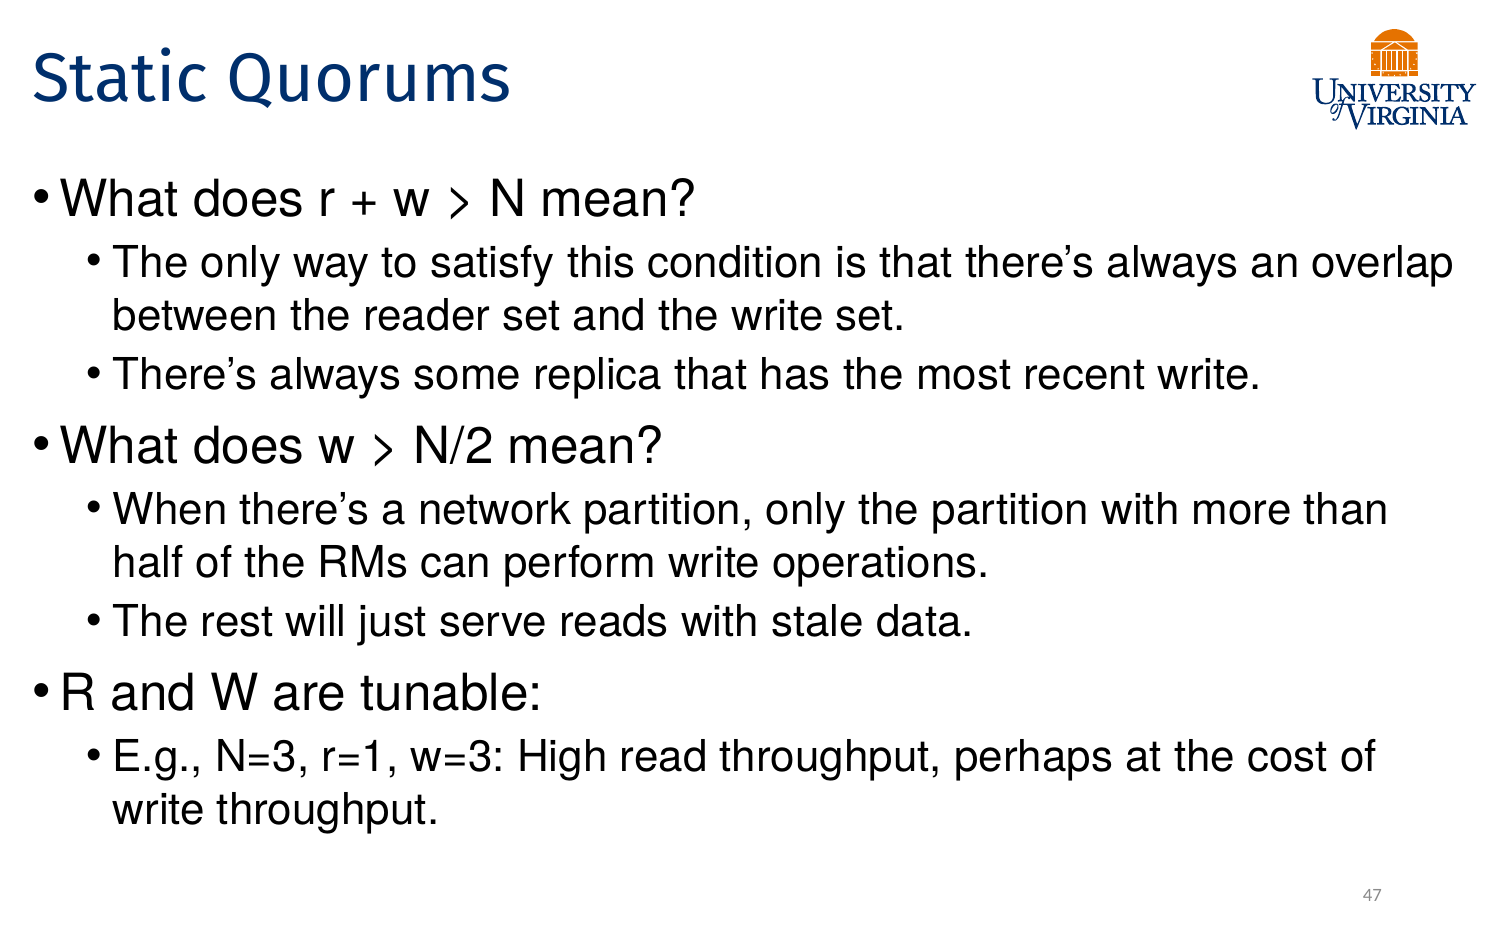

# Static Quorums
What does r + w > N mean?
The only way to satisfy this condition is that there’s always an overlap between the reader set and the write set.
There’s always some replica that has the most recent write.
What does w > N/2 mean?
When there’s a network partition, only the partition with more than half of the RMs can perform write operations.
The rest will just serve reads with stale data.
R and W are tunable:
E.g., N=3, r=1, w=3: High read throughput, perhaps at the cost of write throughput.

47